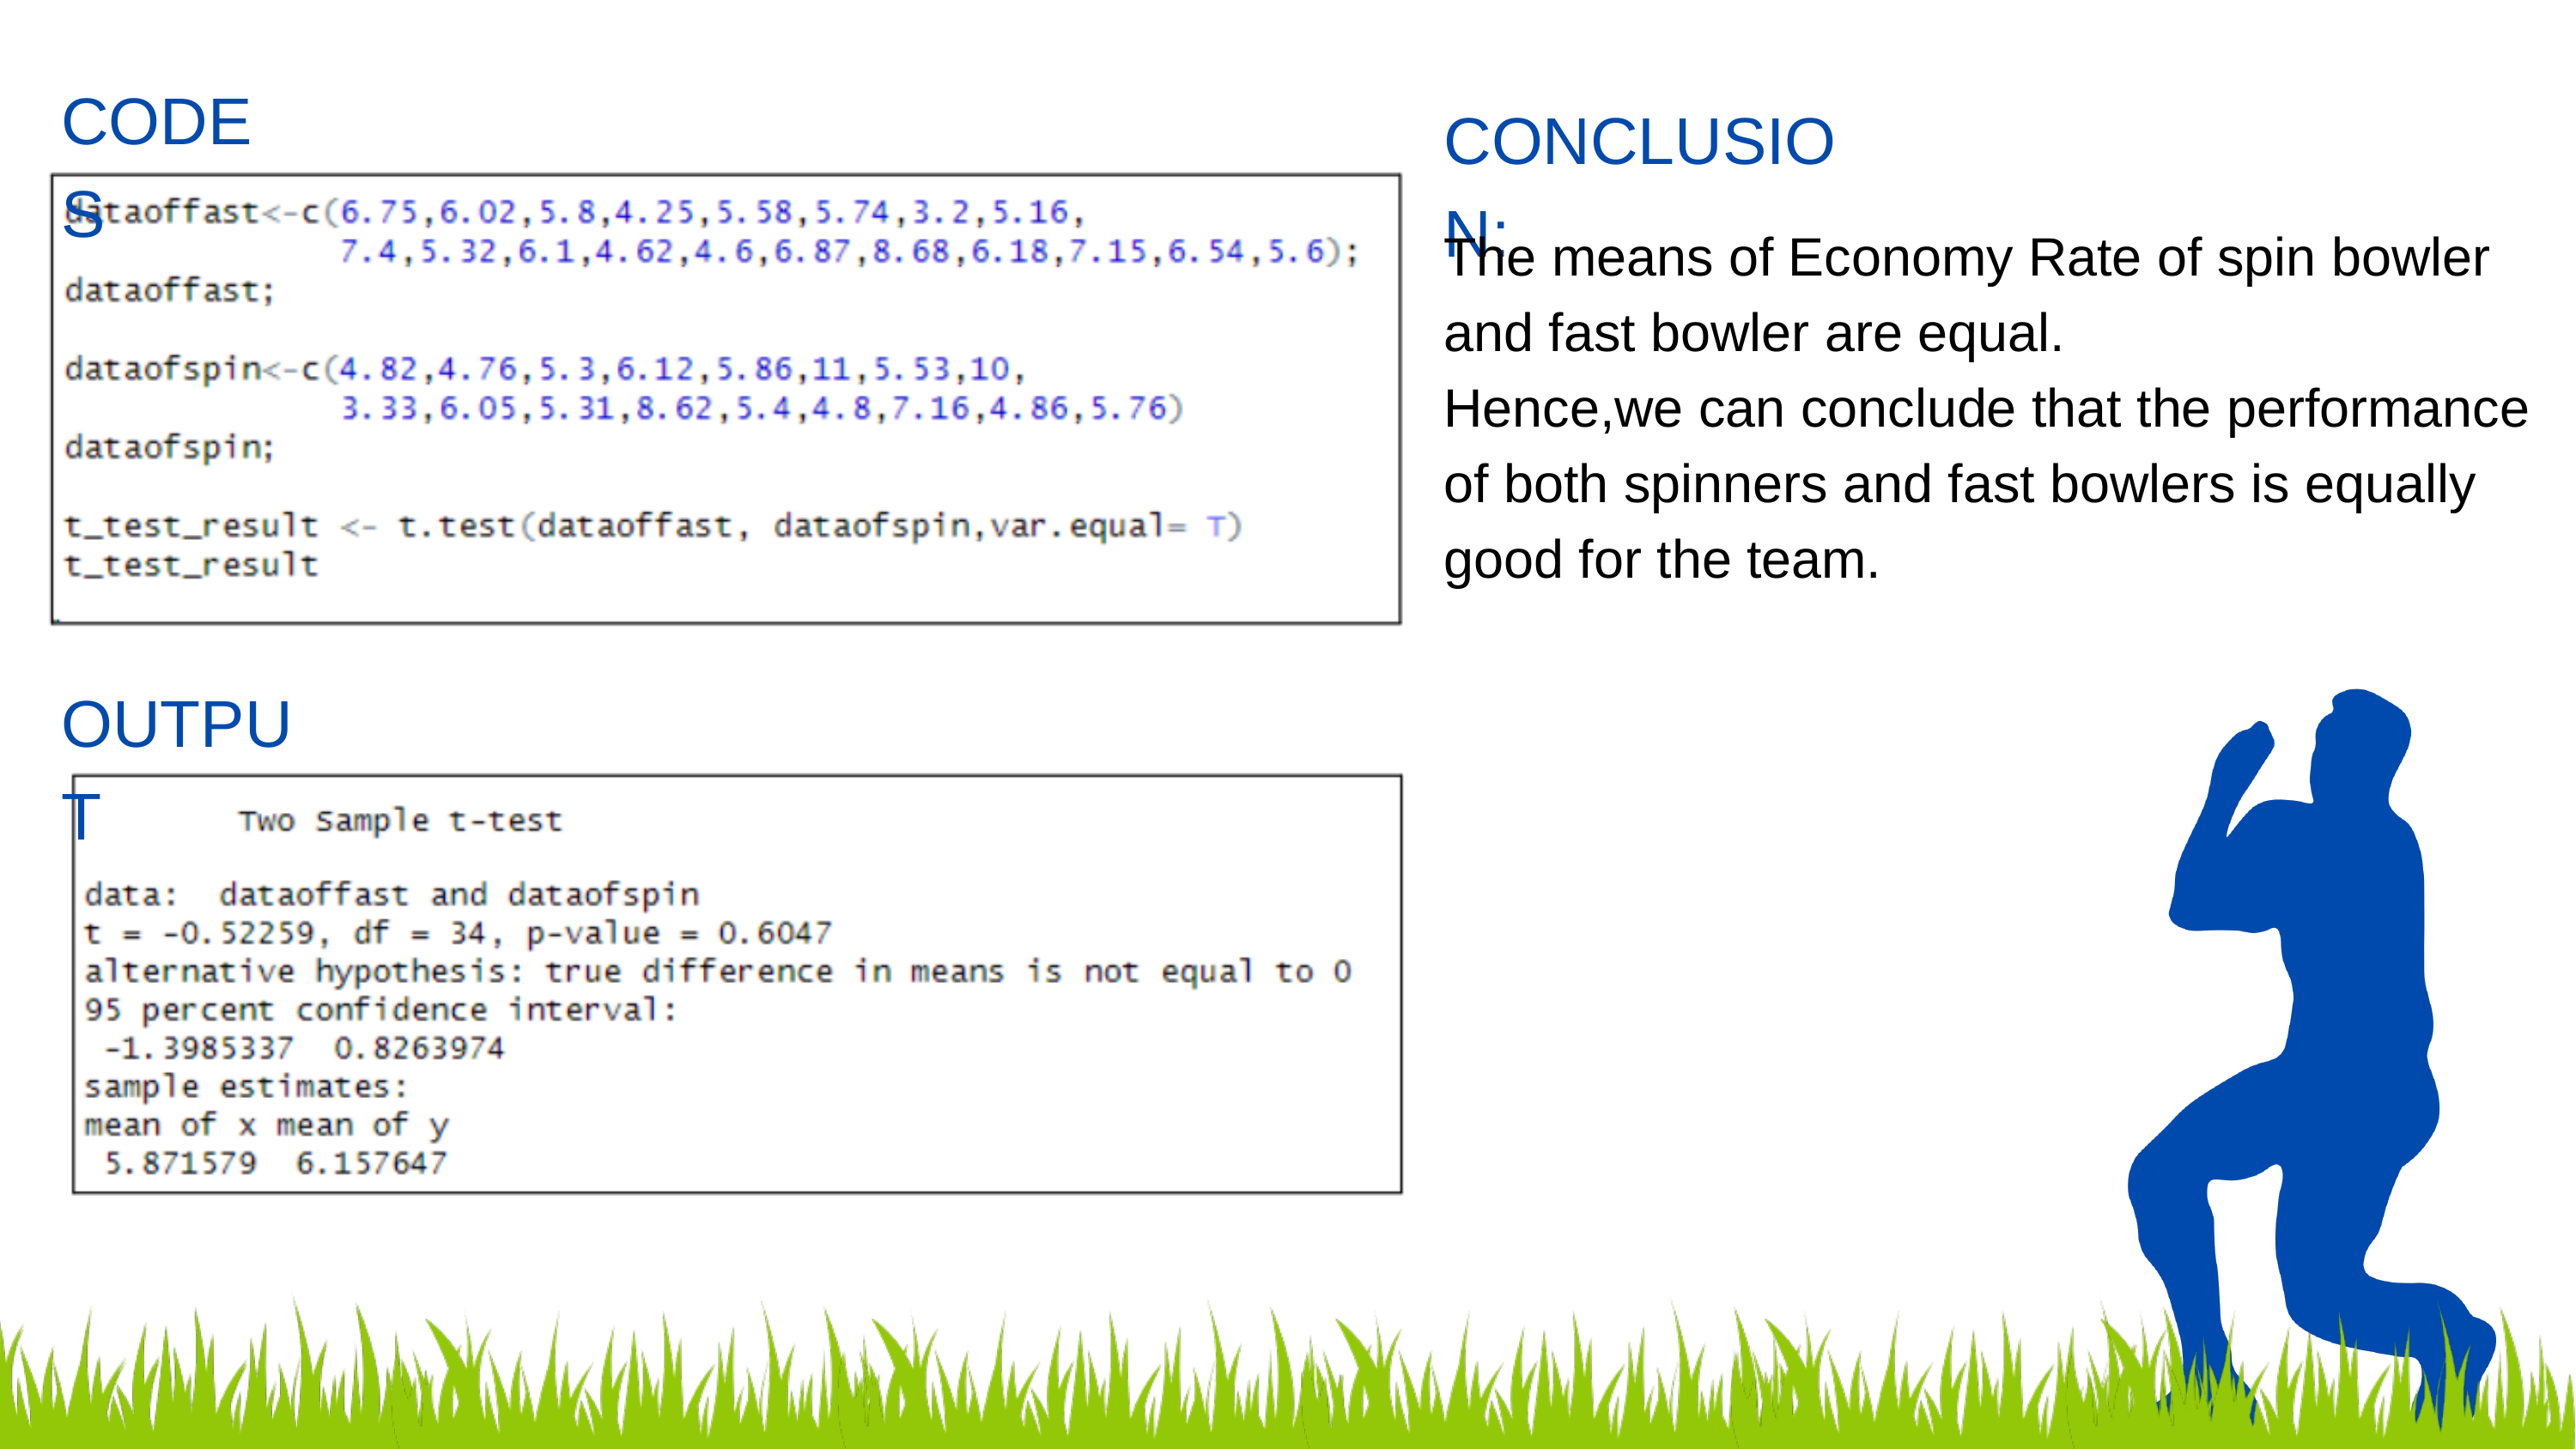

CODES
CONCLUSION:

The means of Economy Rate of spin bowler and fast bowler are equal.
Hence,we can conclude that the performance of both spinners and fast bowlers is equally good for the team.
OUTPUT